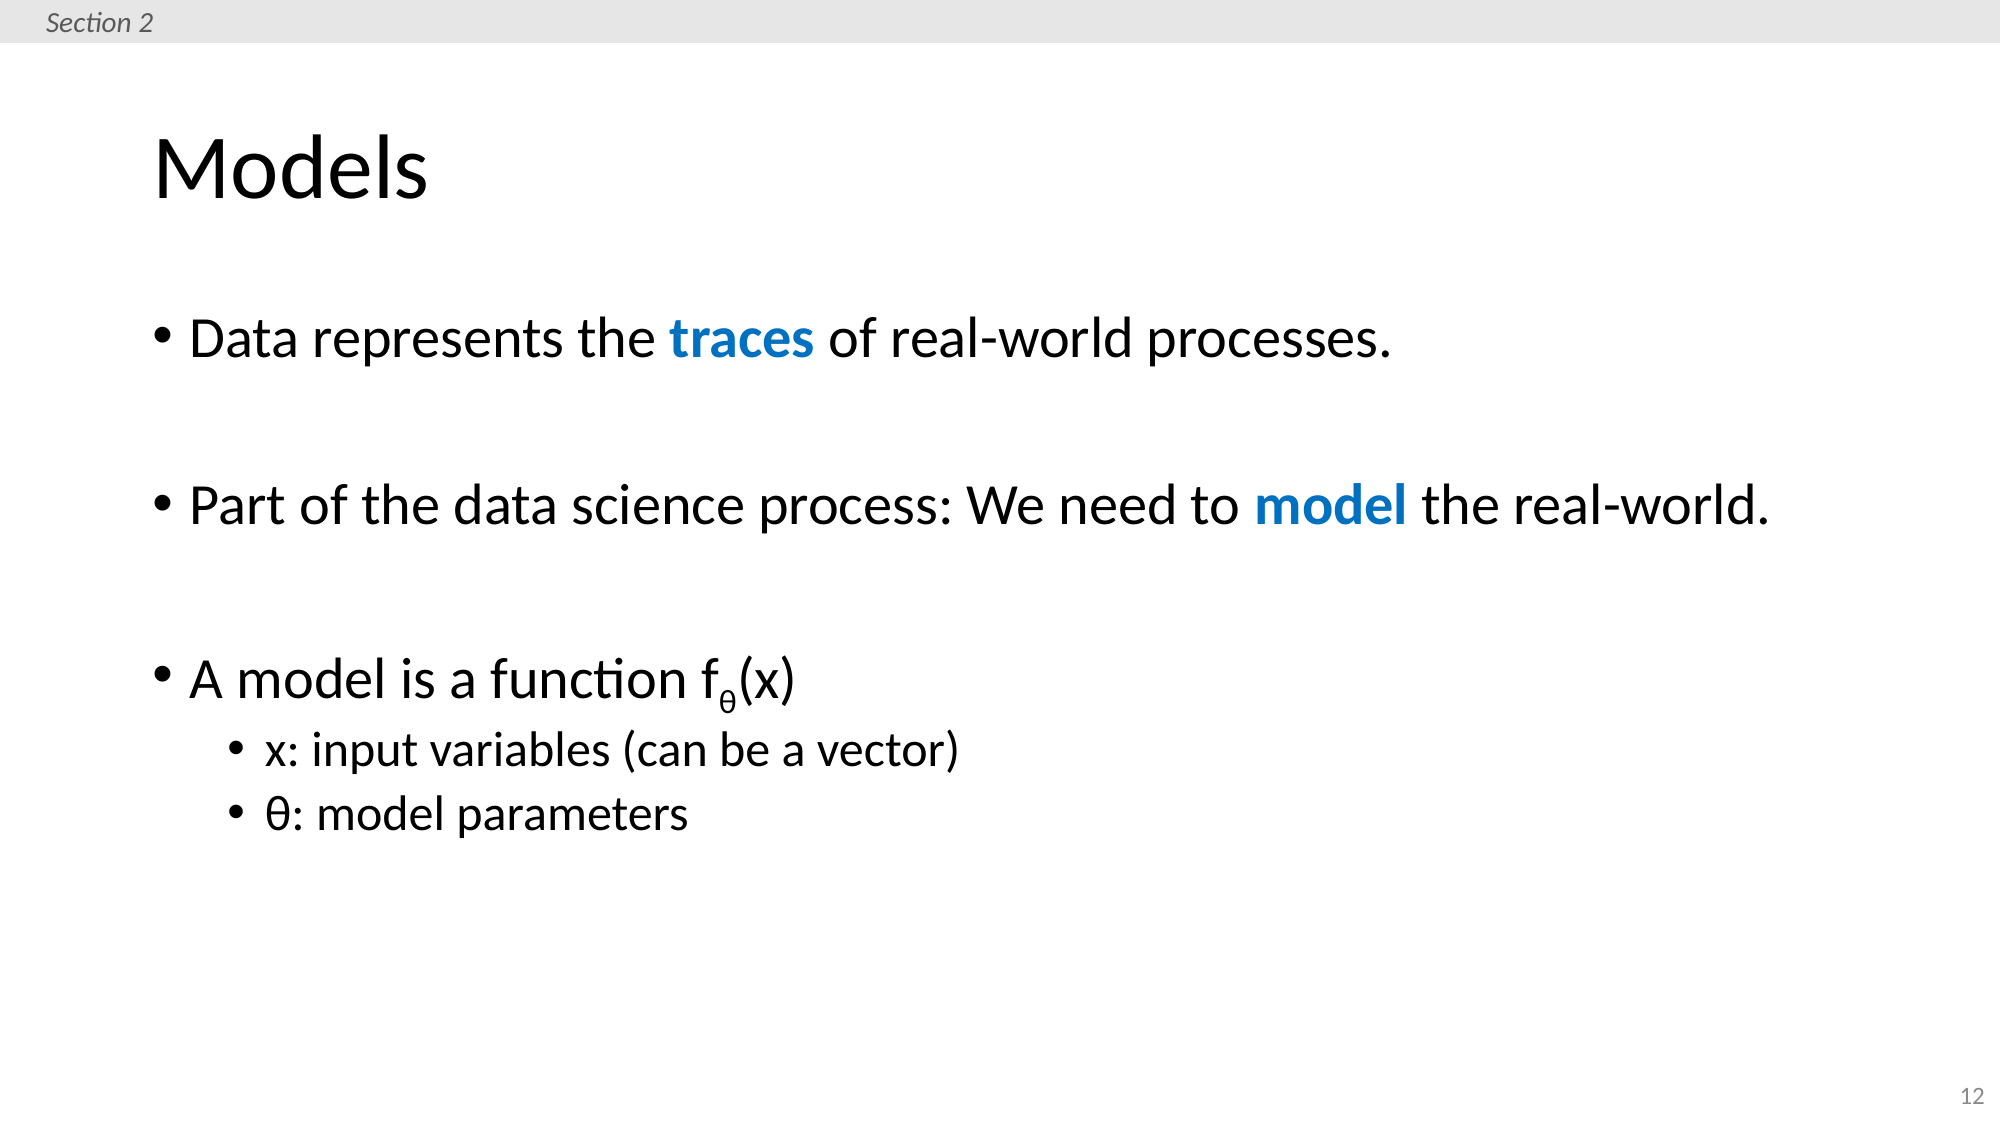

Section 2
# Models
Data represents the traces of real-world processes.

Part of the data science process: We need to model the real-world.

A model is a function fθ(x)
x: input variables (can be a vector)
θ: model parameters
12